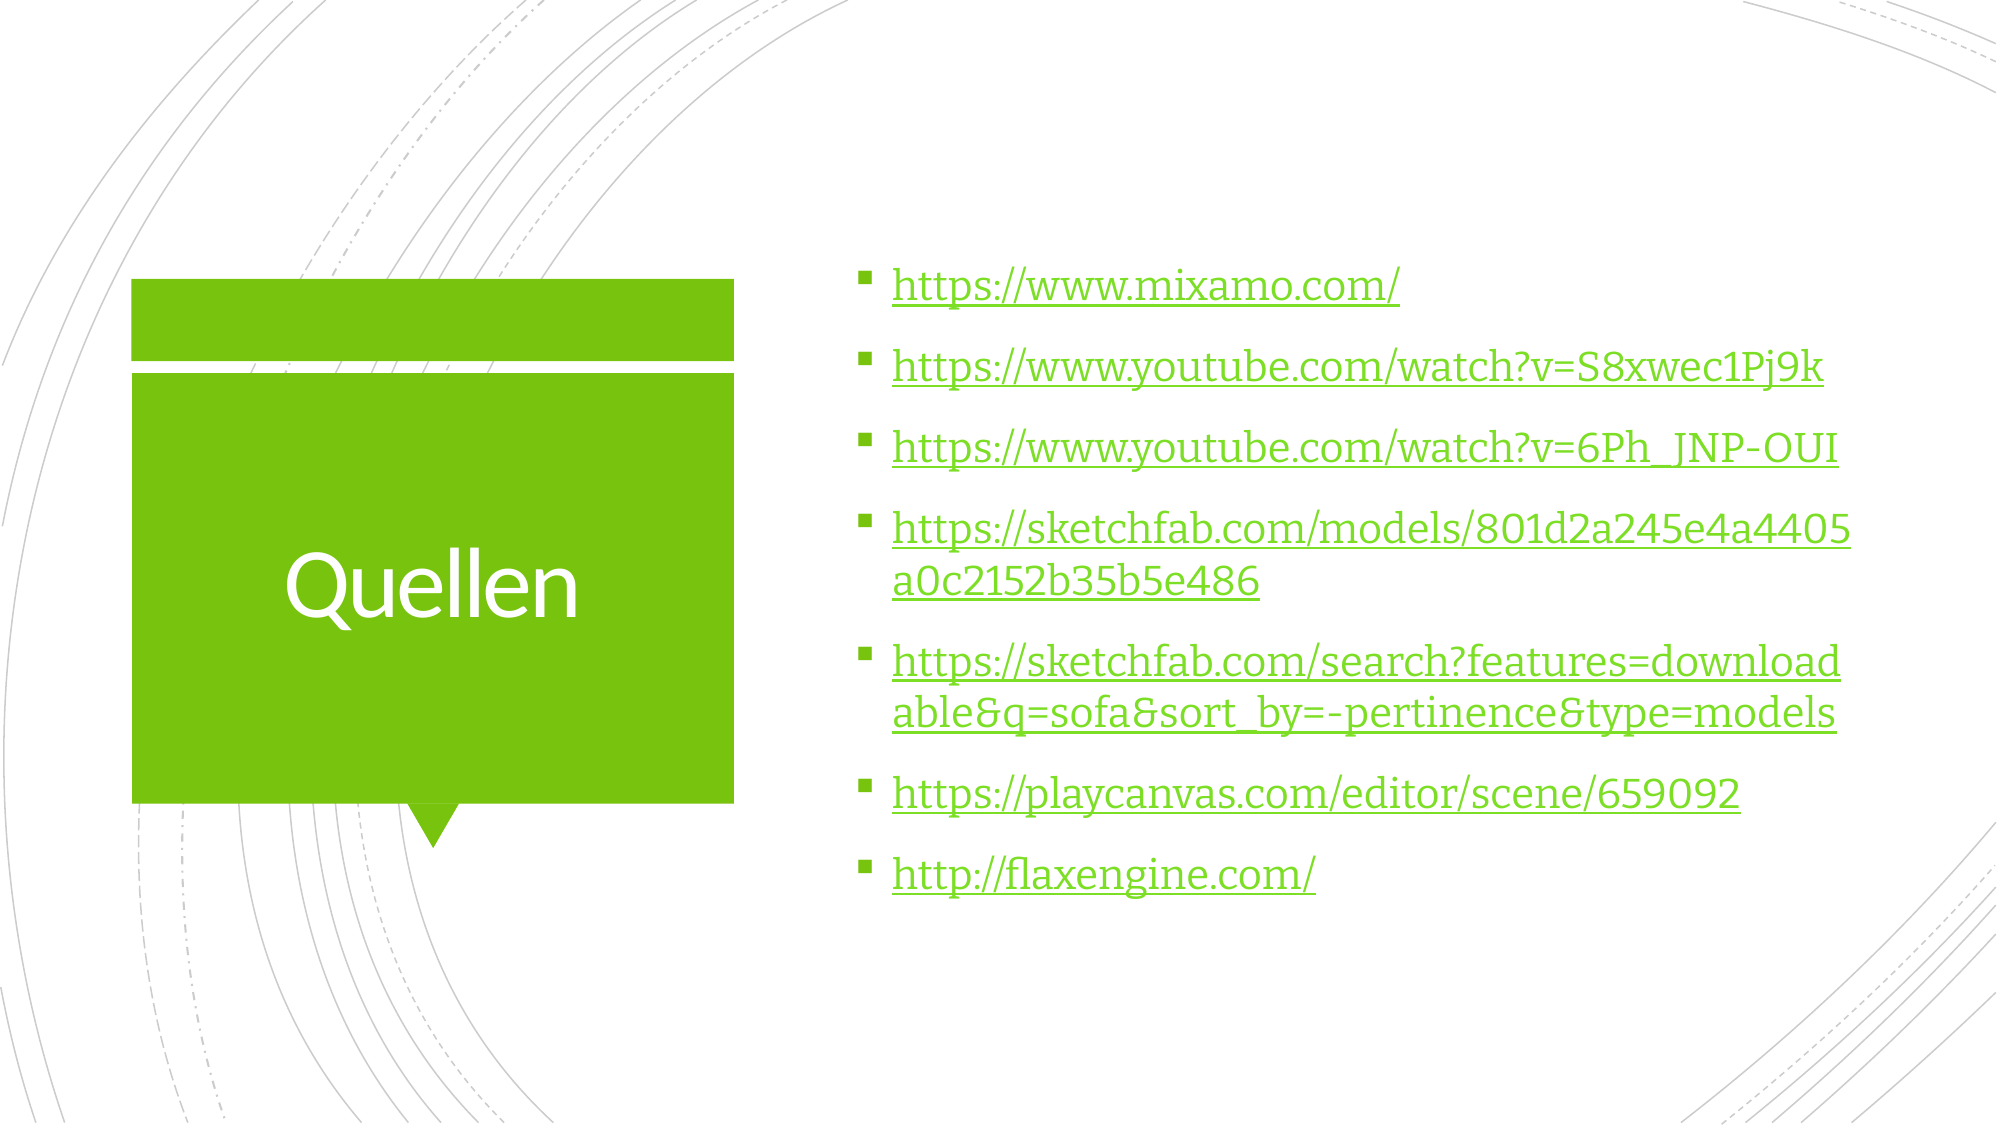

https://www.mixamo.com/
https://www.youtube.com/watch?v=S8xwec1Pj9k
https://www.youtube.com/watch?v=6Ph_JNP-OUI
https://sketchfab.com/models/801d2a245e4a4405a0c2152b35b5e486
https://sketchfab.com/search?features=downloadable&q=sofa&sort_by=-pertinence&type=models
https://playcanvas.com/editor/scene/659092
http://flaxengine.com/

# Quellen